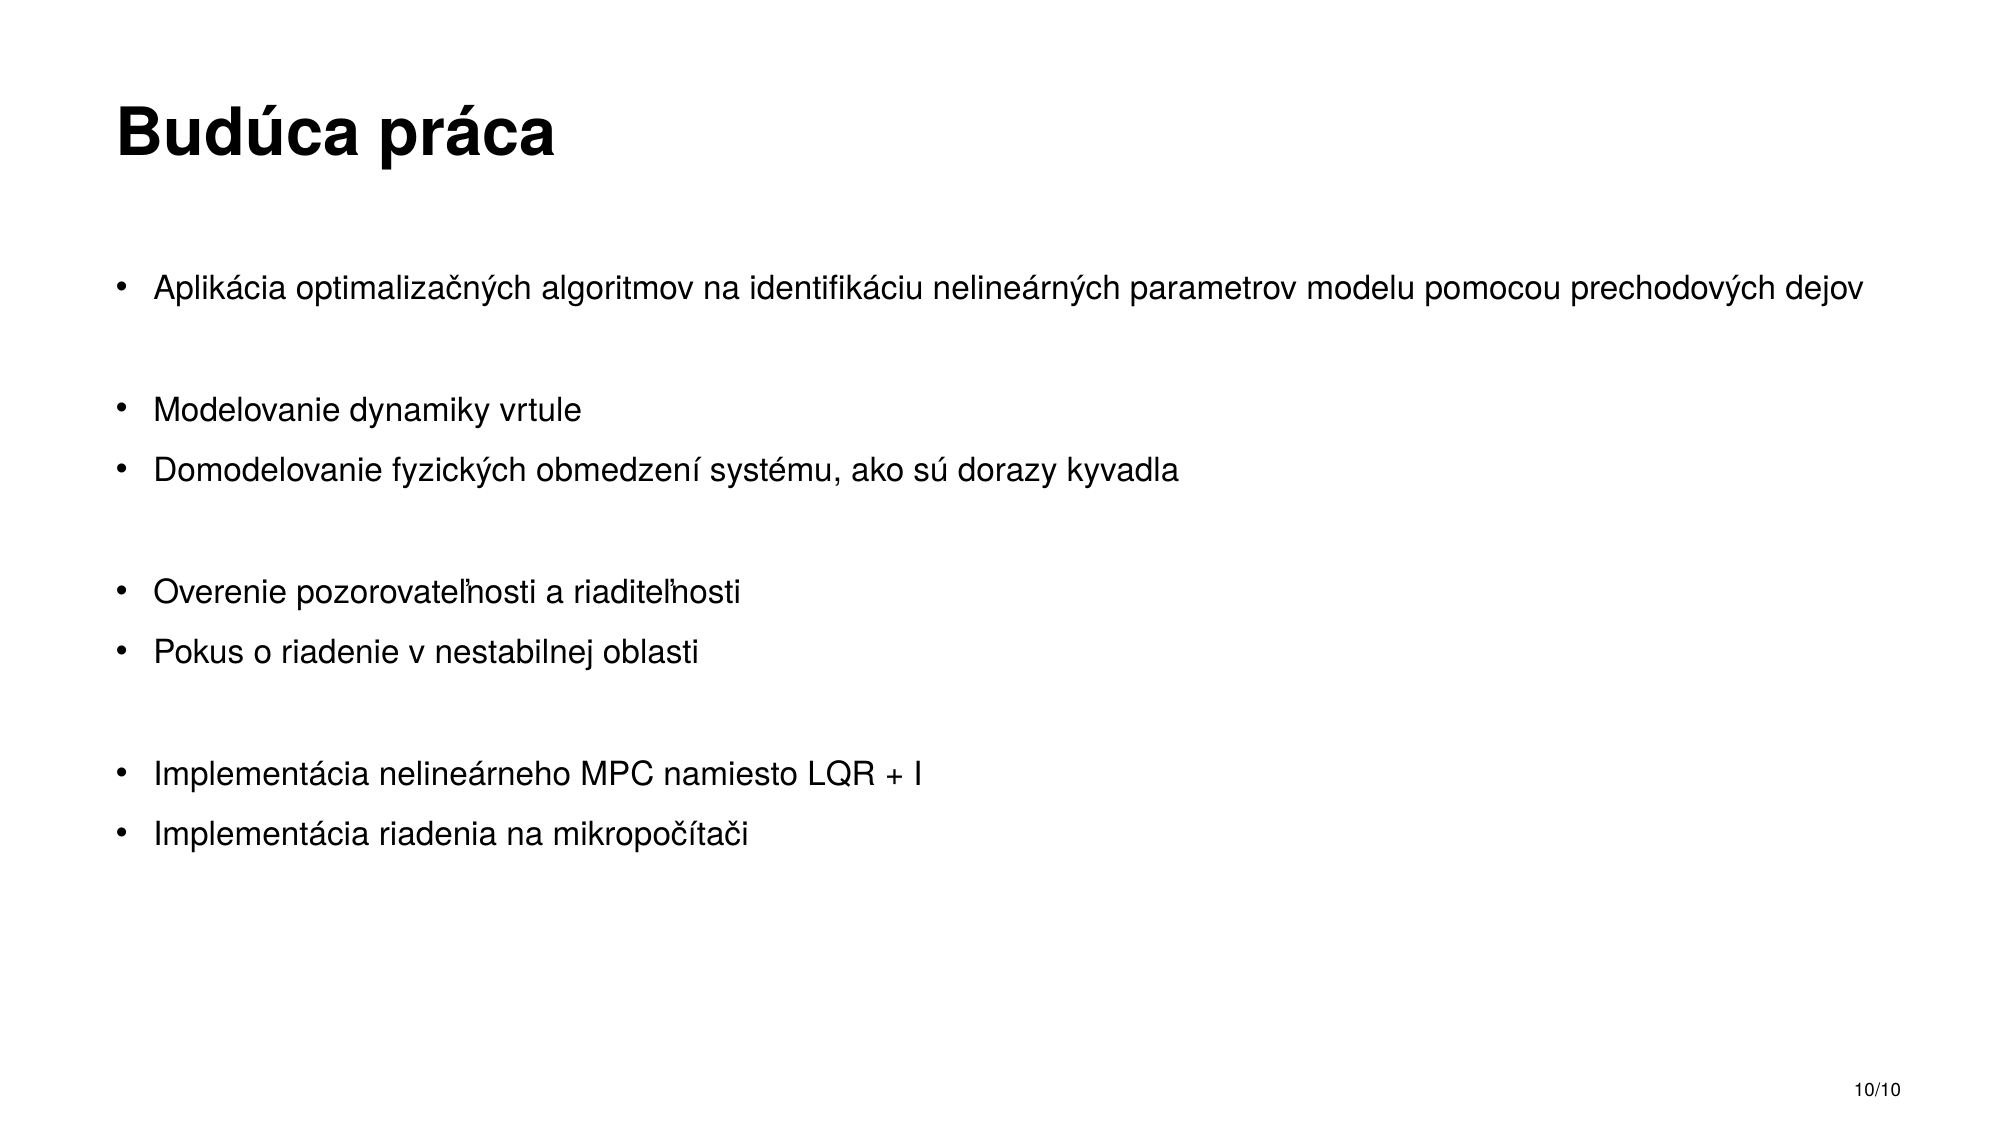

# Budúca práca
Aplikácia optimalizačných algoritmov na identifikáciu nelineárných parametrov modelu pomocou prechodových dejov

Modelovanie dynamiky vrtule
Domodelovanie fyzických obmedzení systému, ako sú dorazy kyvadla

Overenie pozorovateľnosti a riaditeľnosti
Pokus o riadenie v nestabilnej oblasti

Implementácia nelineárneho MPC namiesto LQR + I
Implementácia riadenia na mikropočítači
10/10